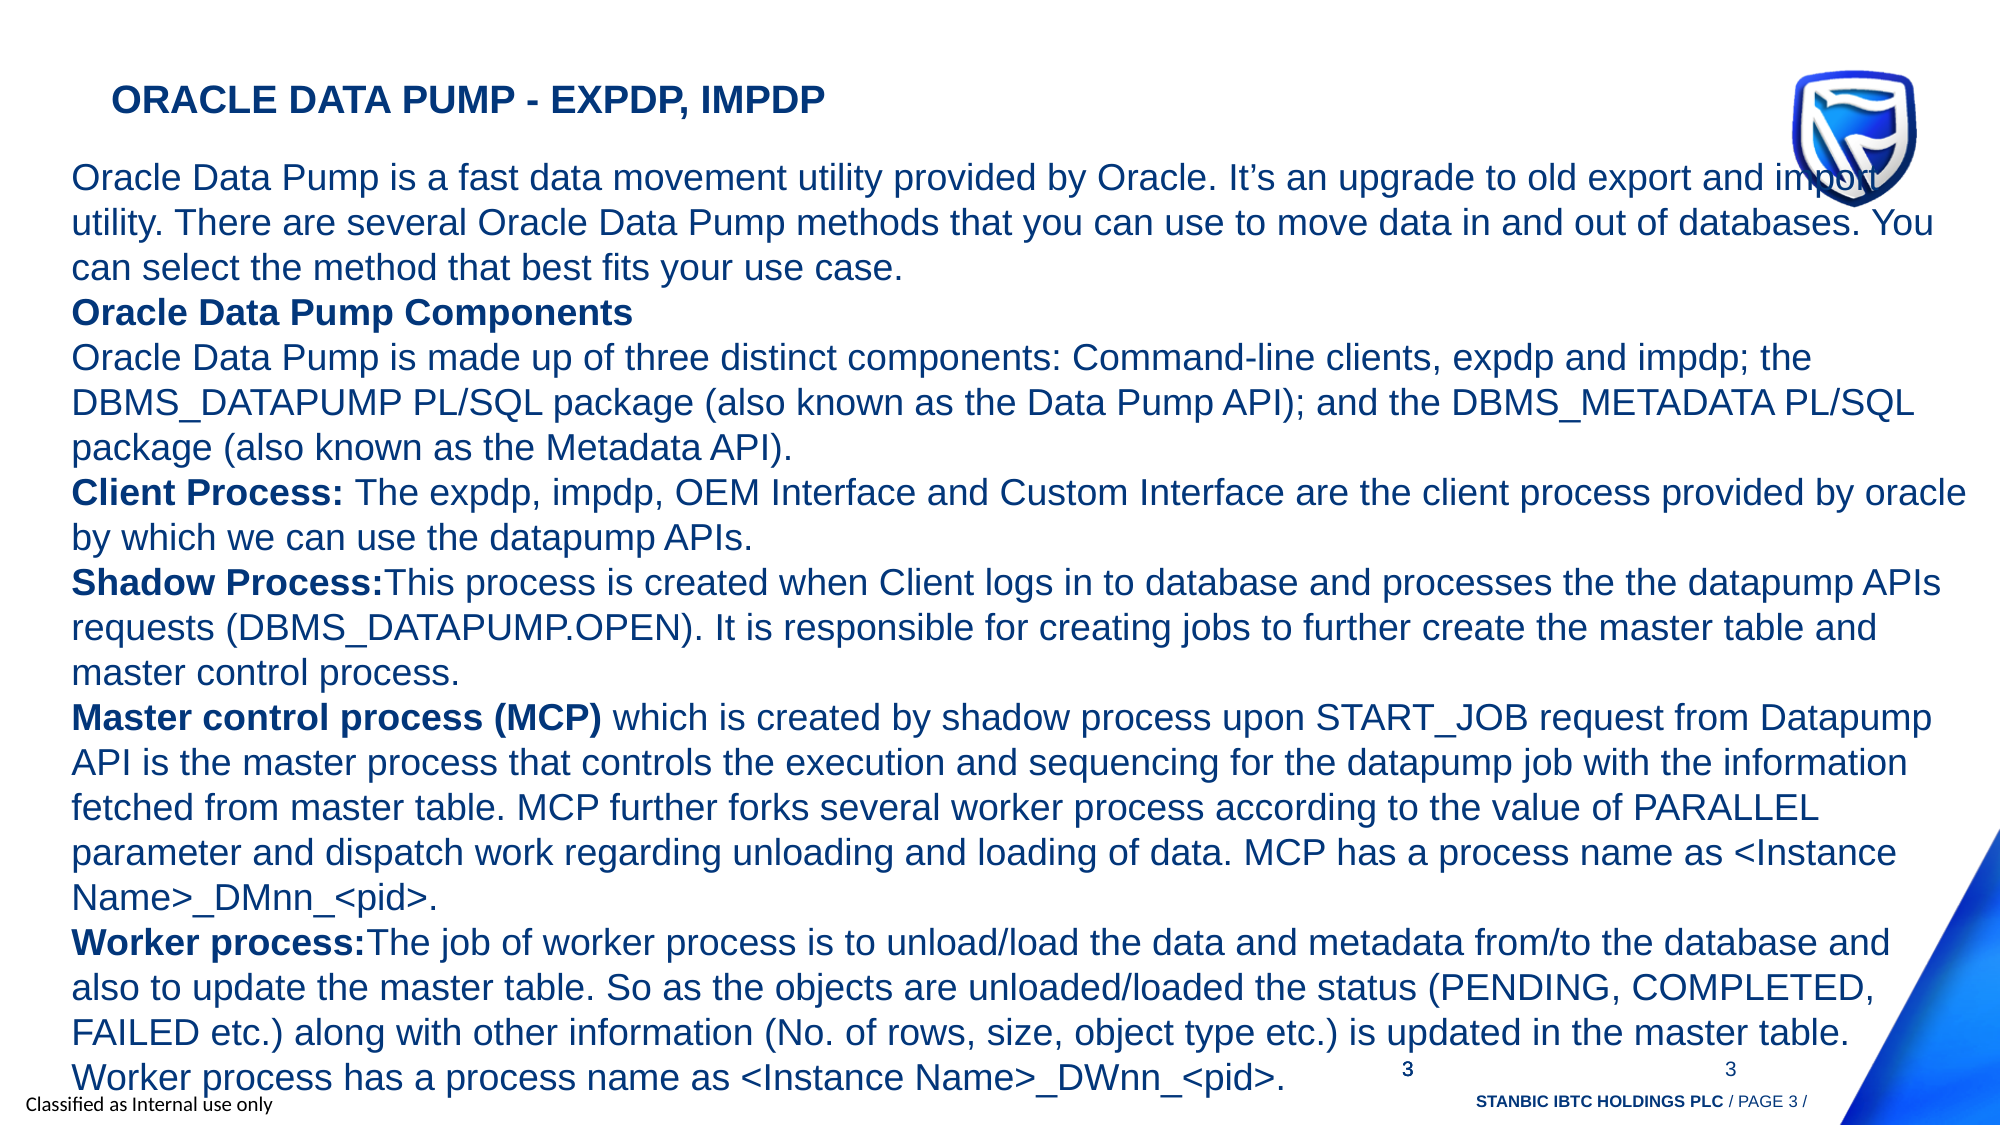

# Oracle Data Pump - expdp, impdp
Oracle Data Pump is a fast data movement utility provided by Oracle. It’s an upgrade to old export and import utility. There are several Oracle Data Pump methods that you can use to move data in and out of databases. You can select the method that best fits your use case.
Oracle Data Pump Components
Oracle Data Pump is made up of three distinct components: Command-line clients, expdp and impdp; the DBMS_DATAPUMP PL/SQL package (also known as the Data Pump API); and the DBMS_METADATA PL/SQL package (also known as the Metadata API).
Client Process: The expdp, impdp, OEM Interface and Custom Interface are the client process provided by oracle by which we can use the datapump APIs.
Shadow Process:This process is created when Client logs in to database and processes the the datapump APIs requests (DBMS_DATAPUMP.OPEN). It is responsible for creating jobs to further create the master table and master control process.
Master control process (MCP) which is created by shadow process upon START_JOB request from Datapump API is the master process that controls the execution and sequencing for the datapump job with the information fetched from master table. MCP further forks several worker process according to the value of PARALLEL parameter and dispatch work regarding unloading and loading of data. MCP has a process name as <Instance Name>_DMnn_<pid>.
Worker process:The job of worker process is to unload/load the data and metadata from/to the database and also to update the master table. So as the objects are unloaded/loaded the status (PENDING, COMPLETED, FAILED etc.) along with other information (No. of rows, size, object type etc.) is updated in the master table. Worker process has a process name as <Instance Name>_DWnn_<pid>.